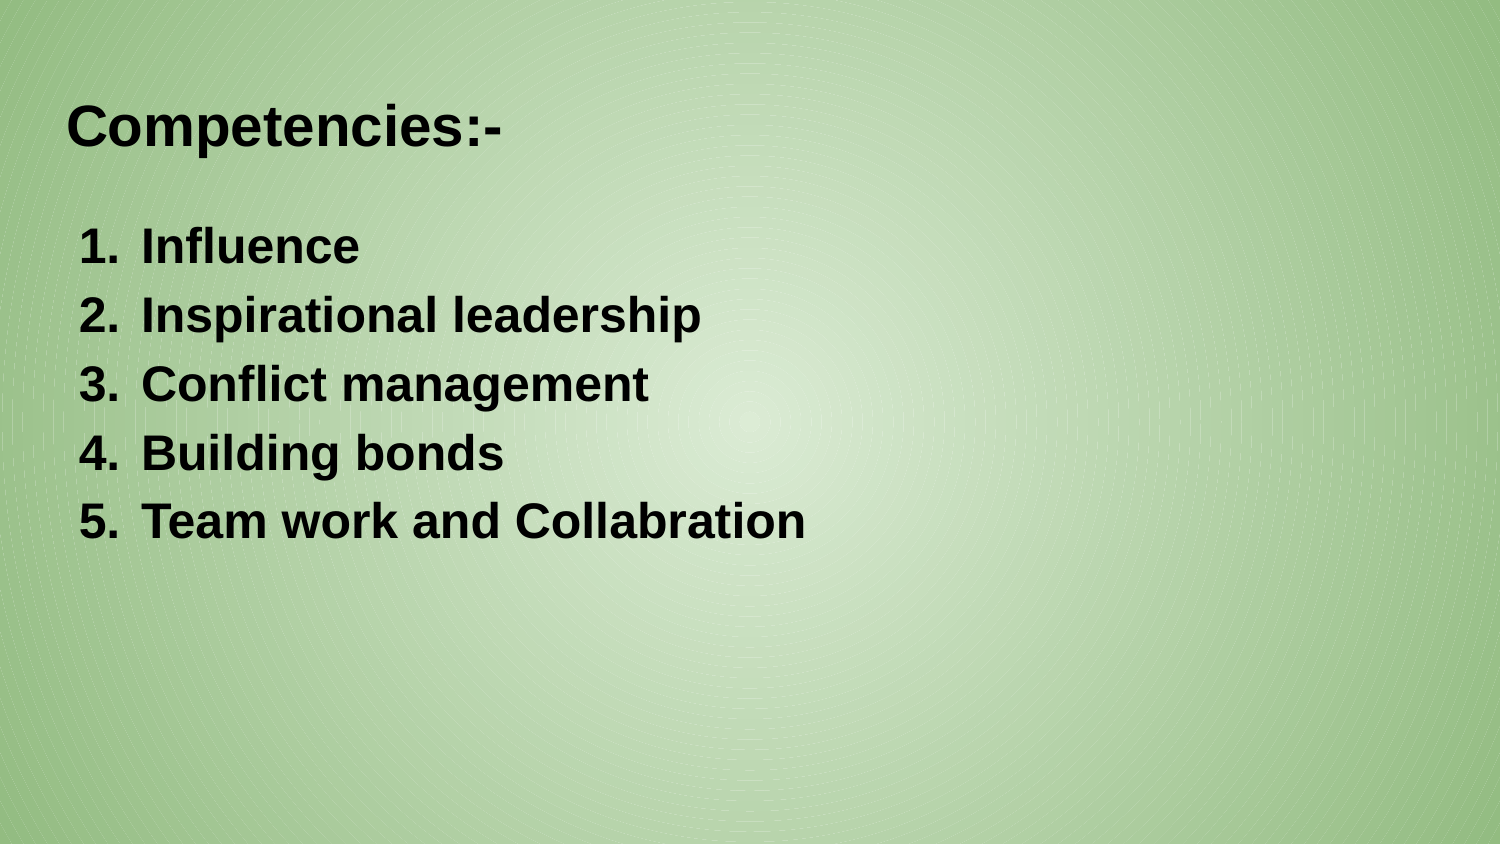

# Competencies:-
Influence
Inspirational leadership
Conflict management
Building bonds
Team work and Collabration